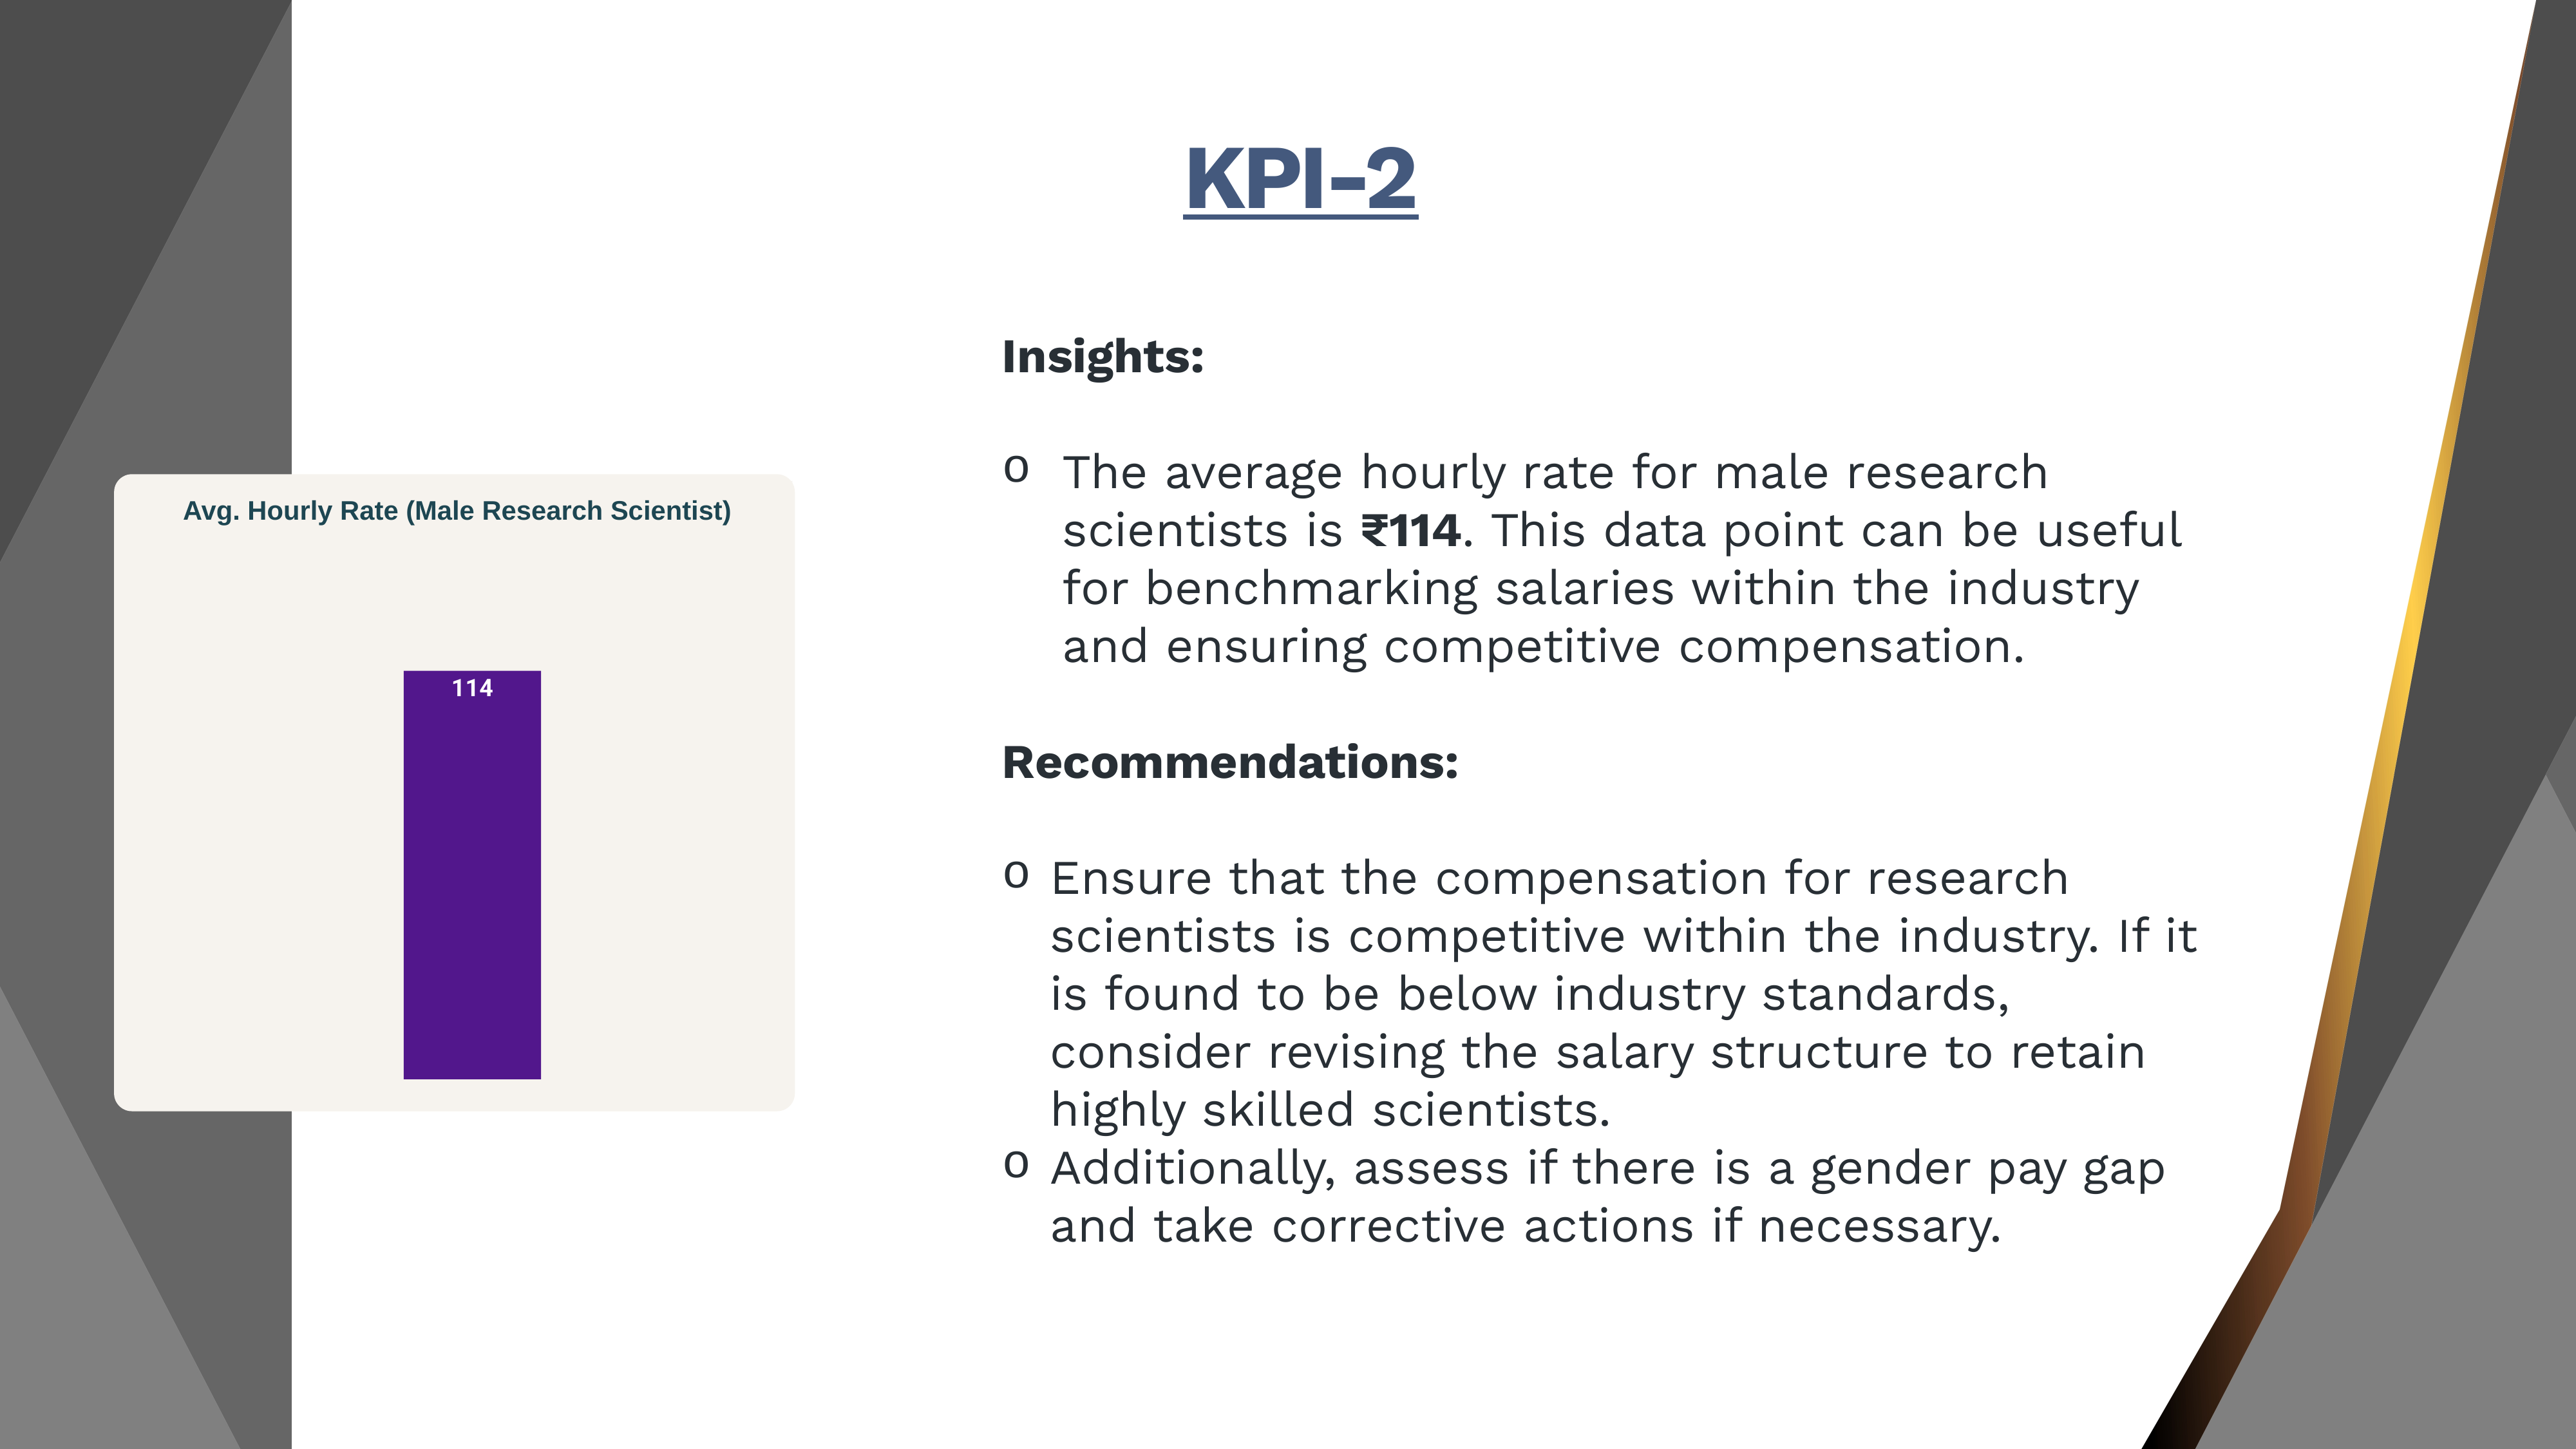

KPI-2
Insights:

The average hourly rate for male research scientists is ₹114. This data point can be useful for benchmarking salaries within the industry and ensuring competitive compensation.

Recommendations:

Ensure that the compensation for research scientists is competitive within the industry. If it is found to be below industry standards, consider revising the salary structure to retain highly skilled scientists.
Additionally, assess if there is a gender pay gap and take corrective actions if necessary.

Avg. Hourly Rate (Male Research Scientist)

### Chart

| Category |  |
|---|---|
| Total | 114.44689069138664 |